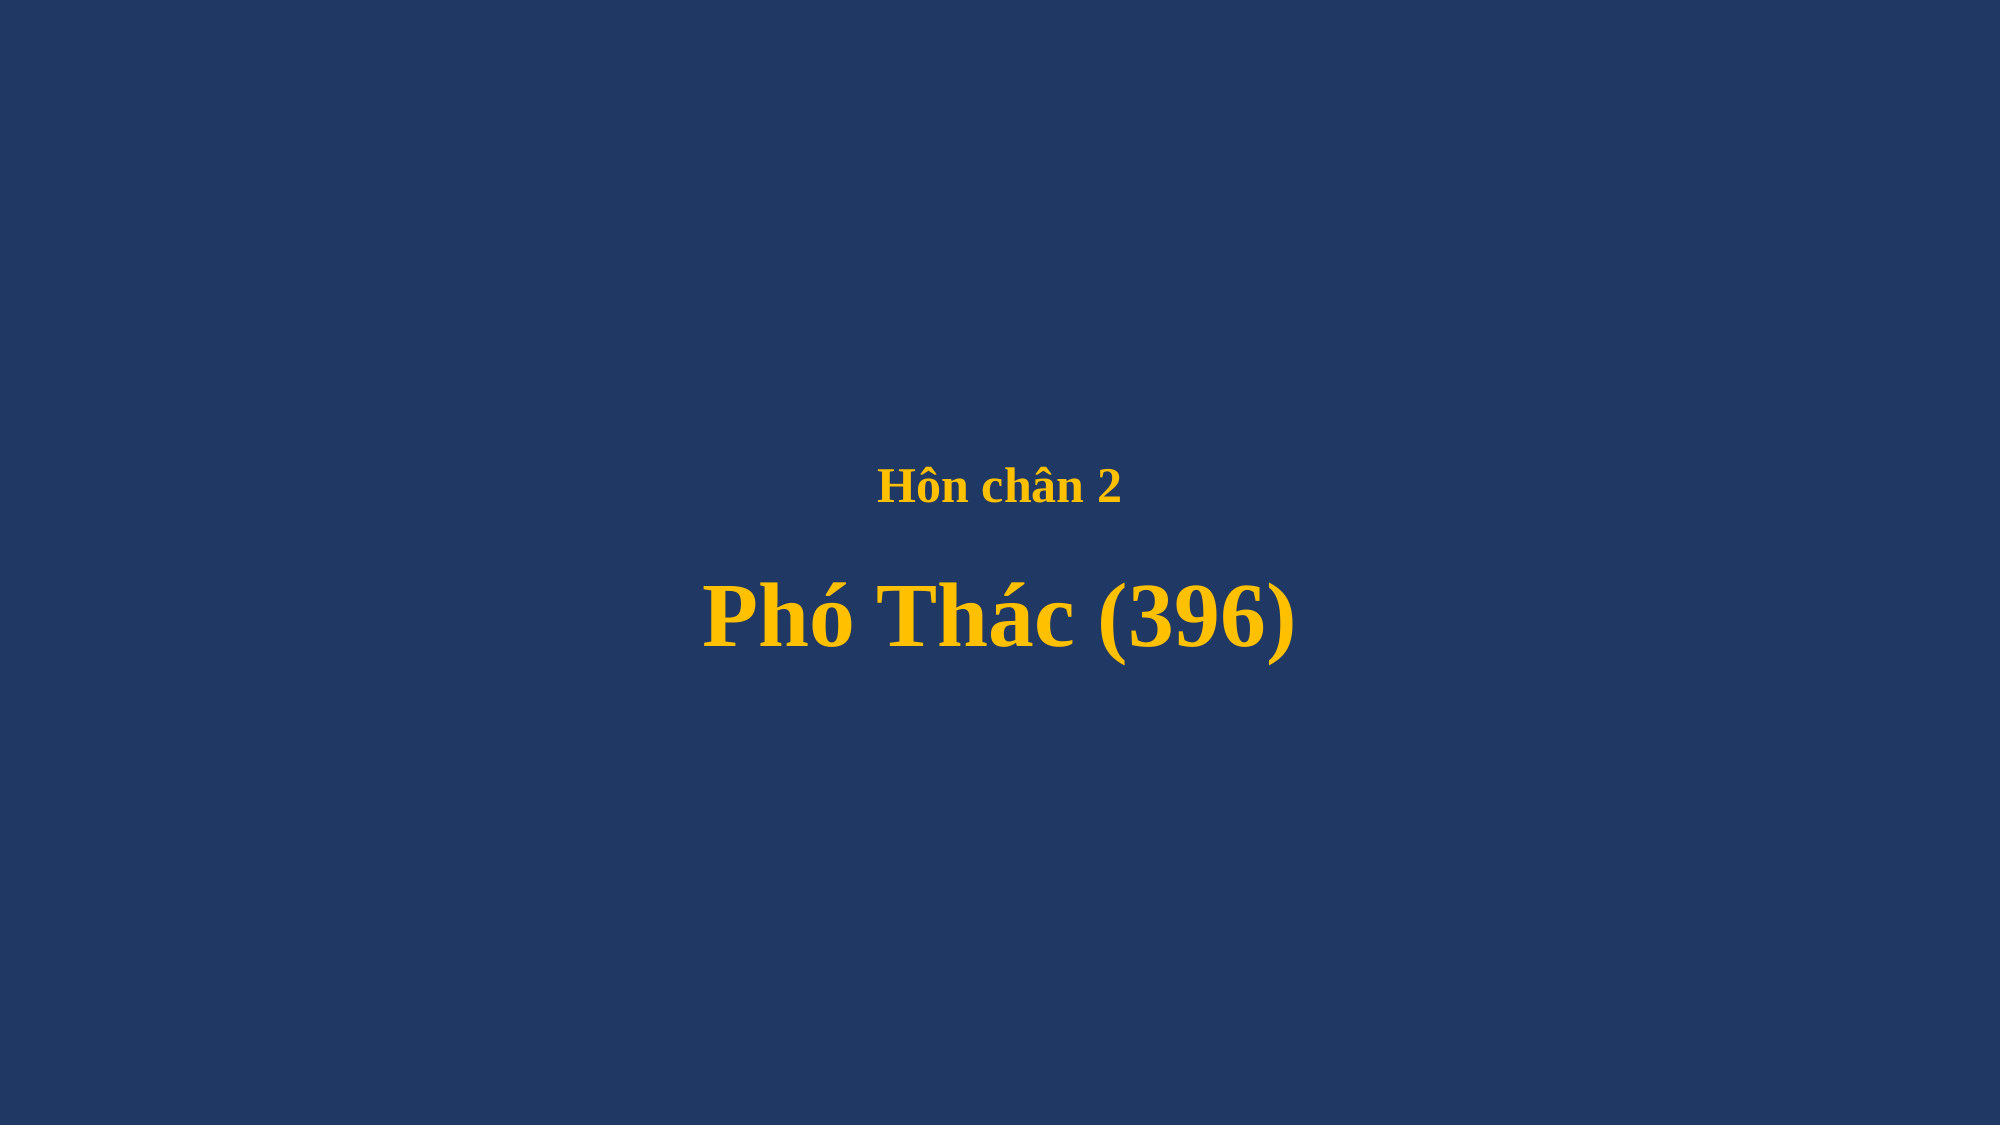

# Hôn chân 2 Phó Thác (396)